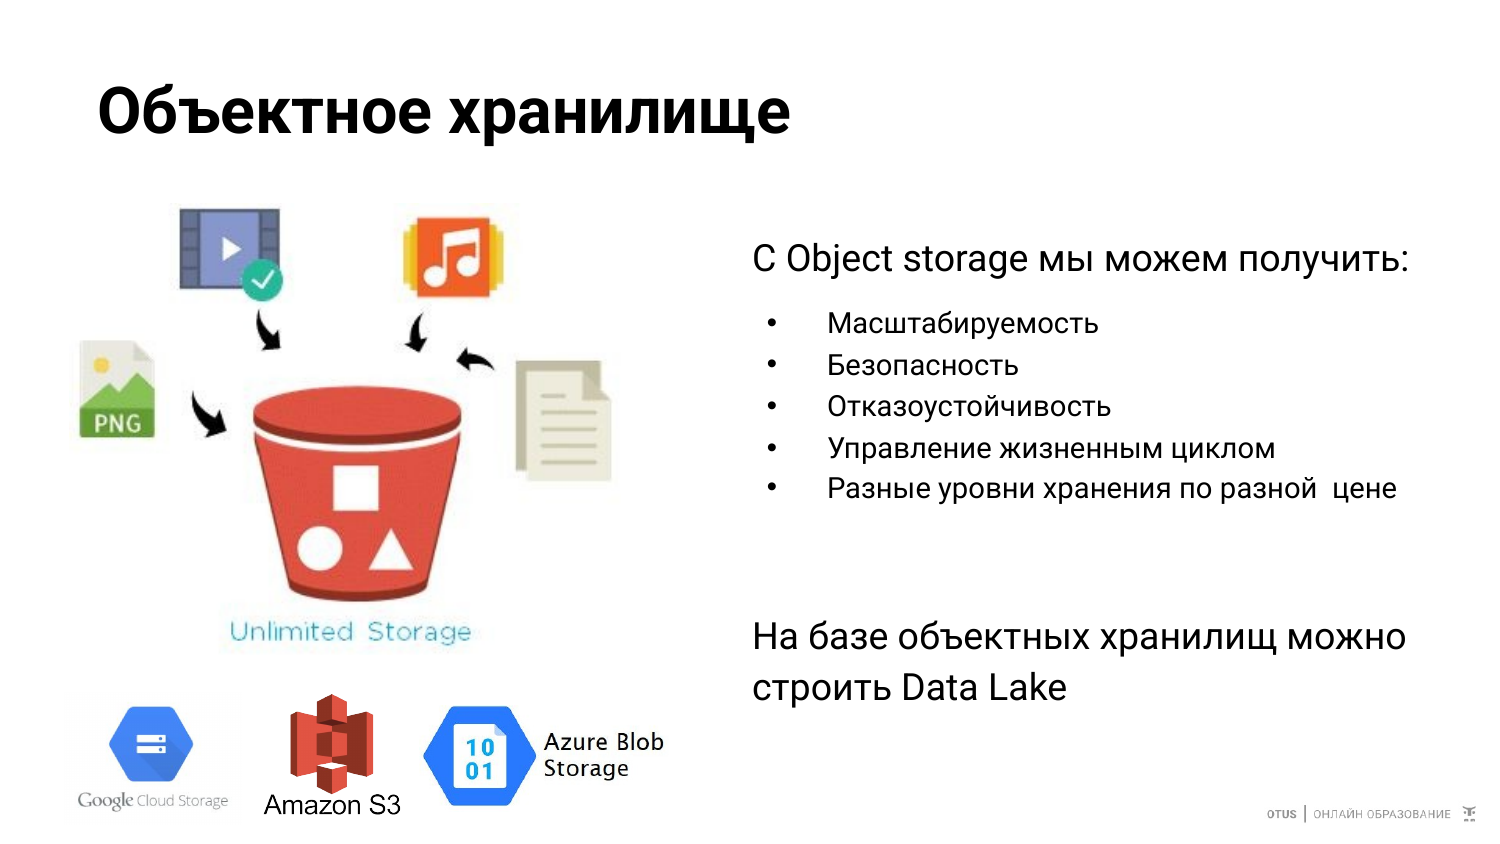

# Объектное хранилище

С Object storage мы можем получить:
Масштабируемость
Безопасность
Отказоустойчивость
Управление жизненным циклом
Разные уровни хранения по разной  цене

На базе объектных хранилищ можно  строить Data Lake